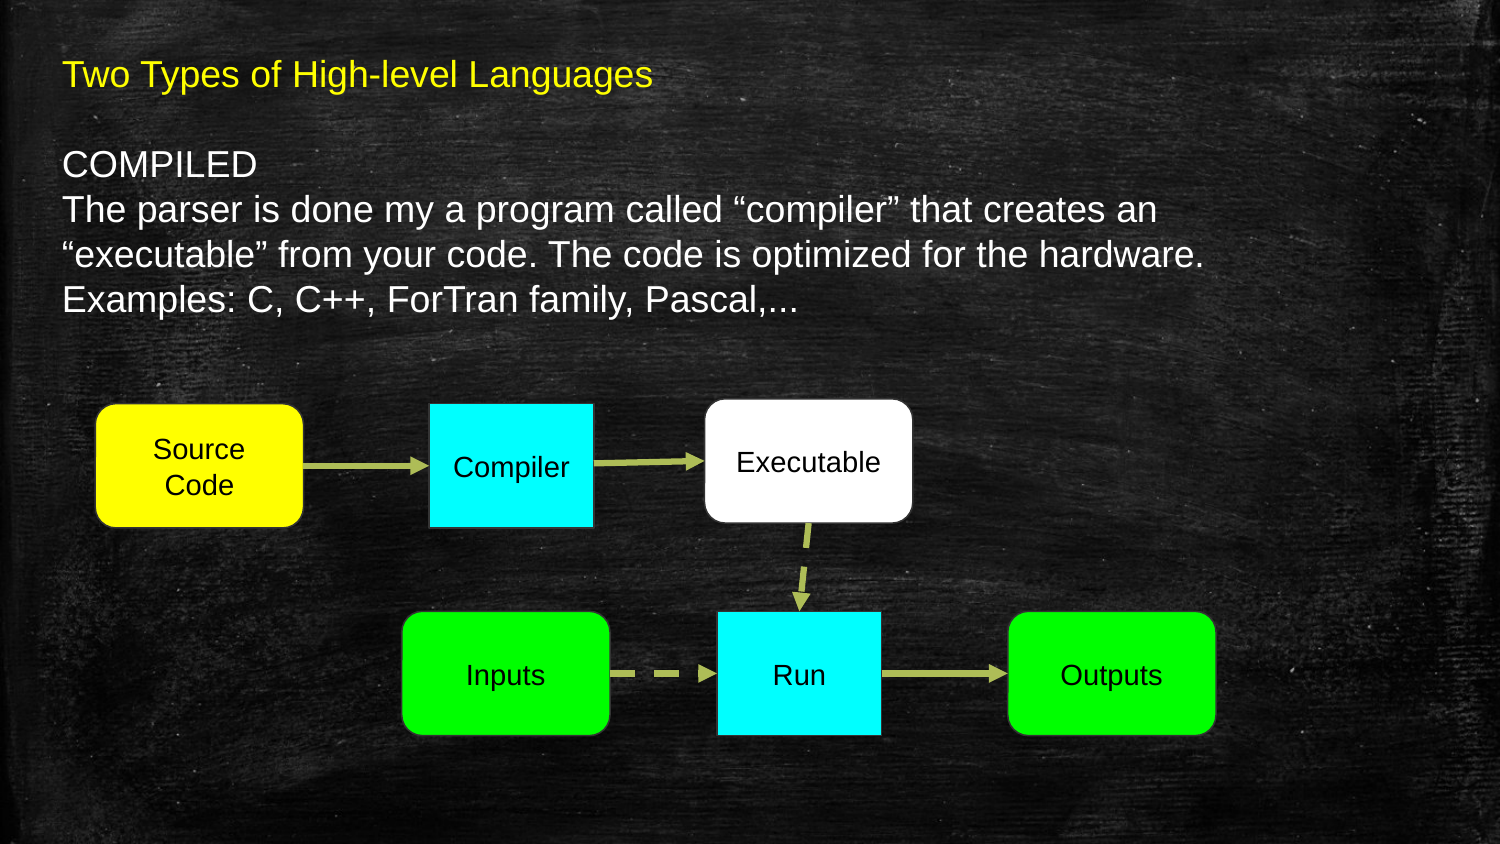

Two Types of High-level Languages

COMPILED
The parser is done my a program called “compiler” that creates an “executable” from your code. The code is optimized for the hardware.
Examples: C, C++, ForTran family, Pascal,...
Executable
Source Code
Compiler
Inputs
Run
Outputs